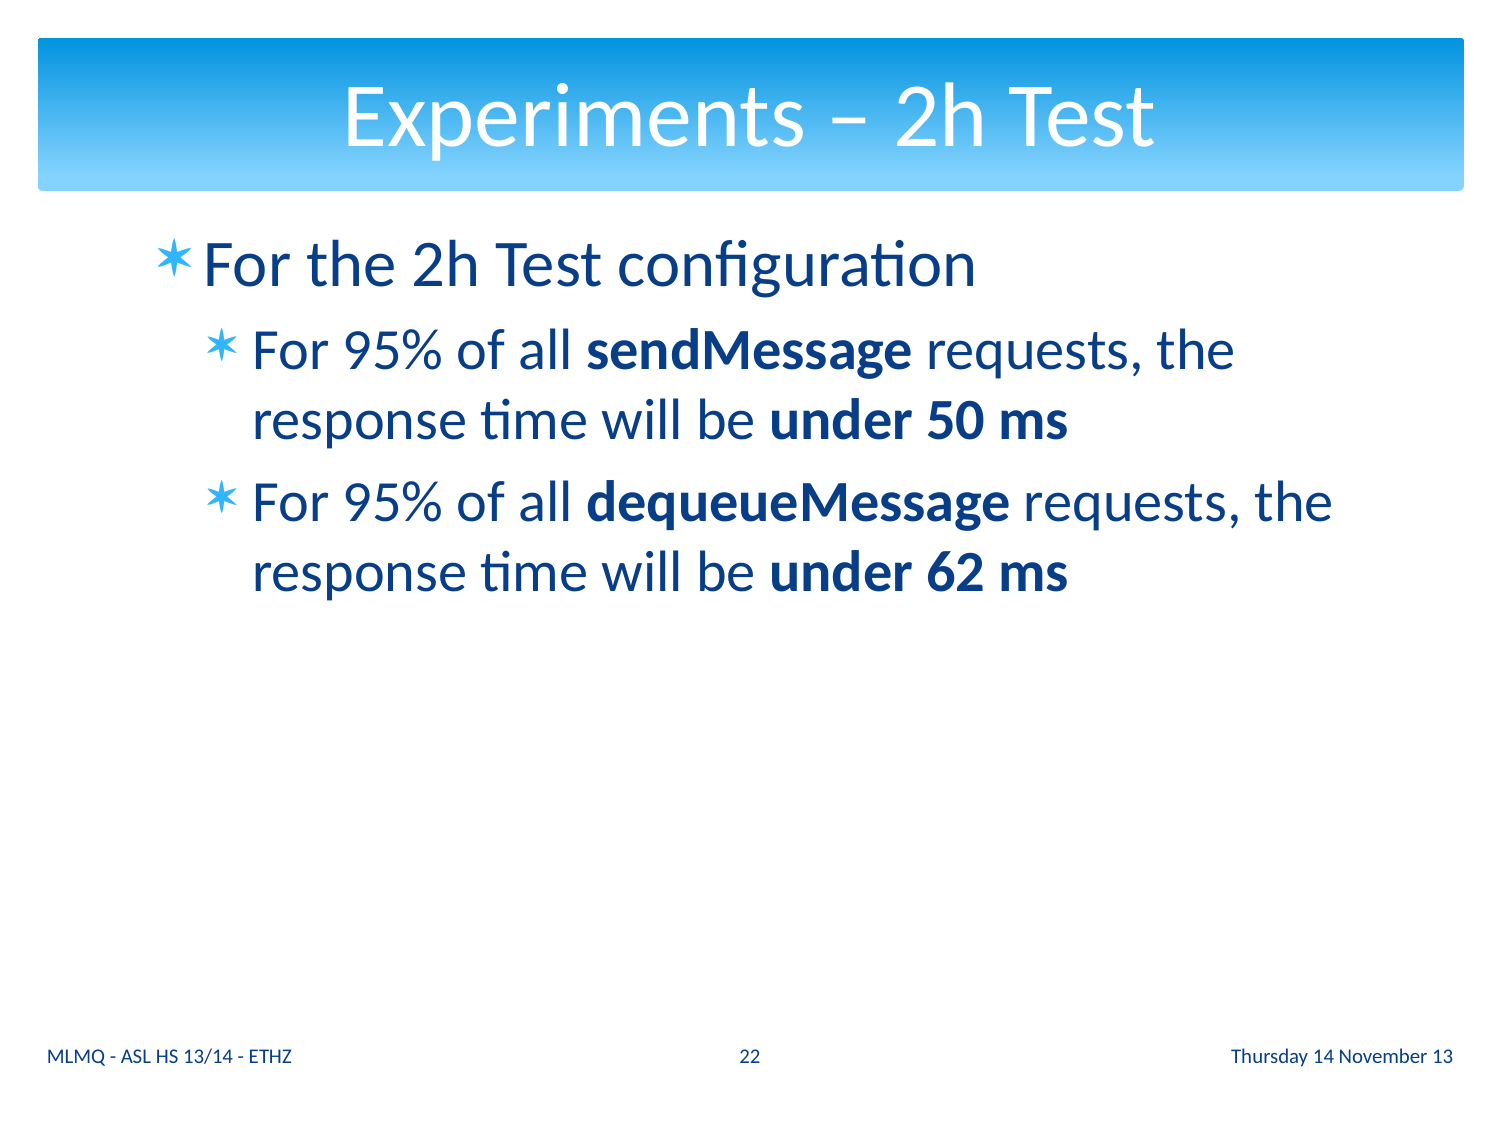

# Experiments – 2h Test
For the 2h Test configuration
For 95% of all sendMessage requests, the response time will be under 50 ms
For 95% of all dequeueMessage requests, the response time will be under 62 ms

22
MLMQ - ASL HS 13/14 - ETHZ
Thursday 14 November 13